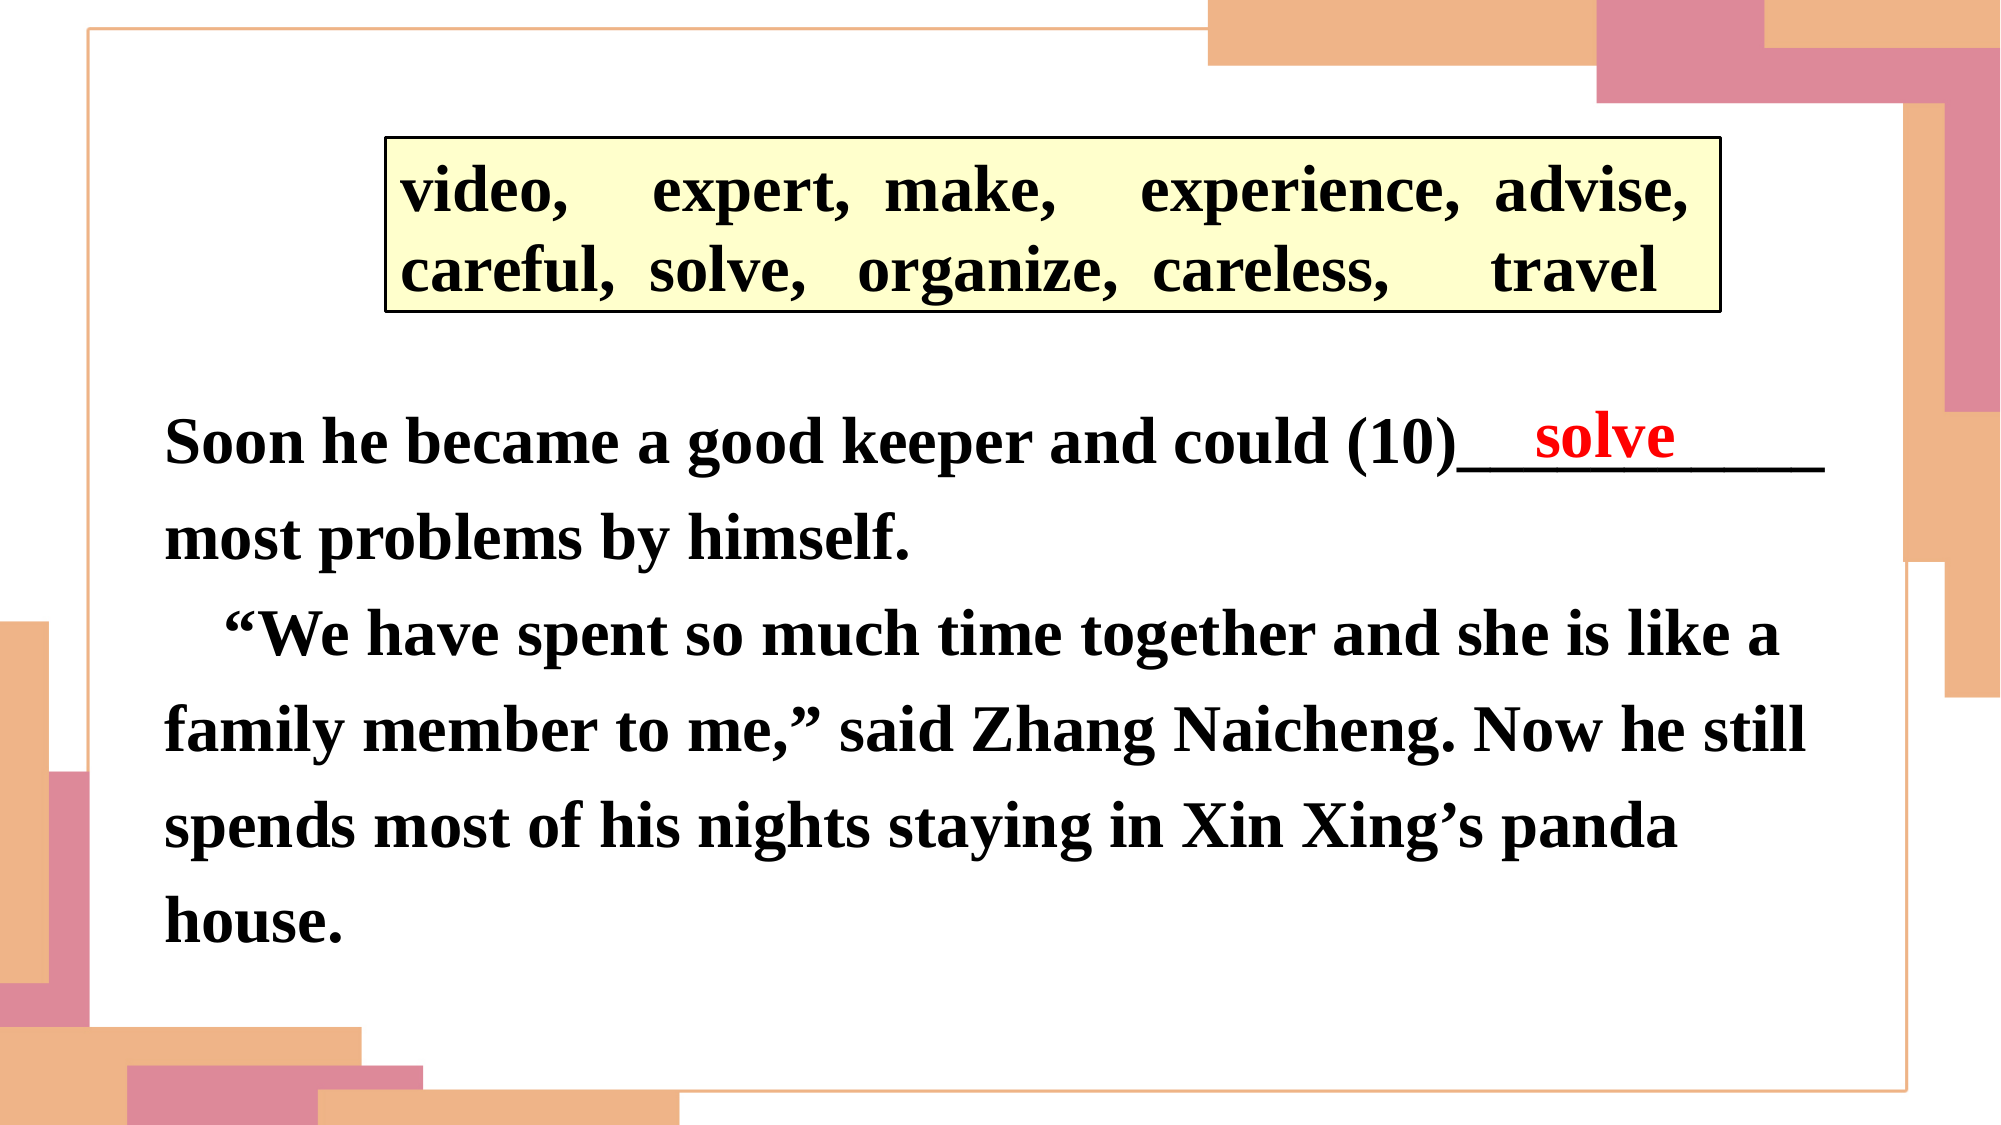

video,     expert,  make,     experience,  advise,
careful,  solve,   organize,  careless,      travel
Soon he became a good keeper and could (10)___________ most problems by himself.
“We have spent so much time together and she is like a family member to me,” said Zhang Naicheng. Now he still spends most of his nights staying in Xin Xing’s panda house.
solve